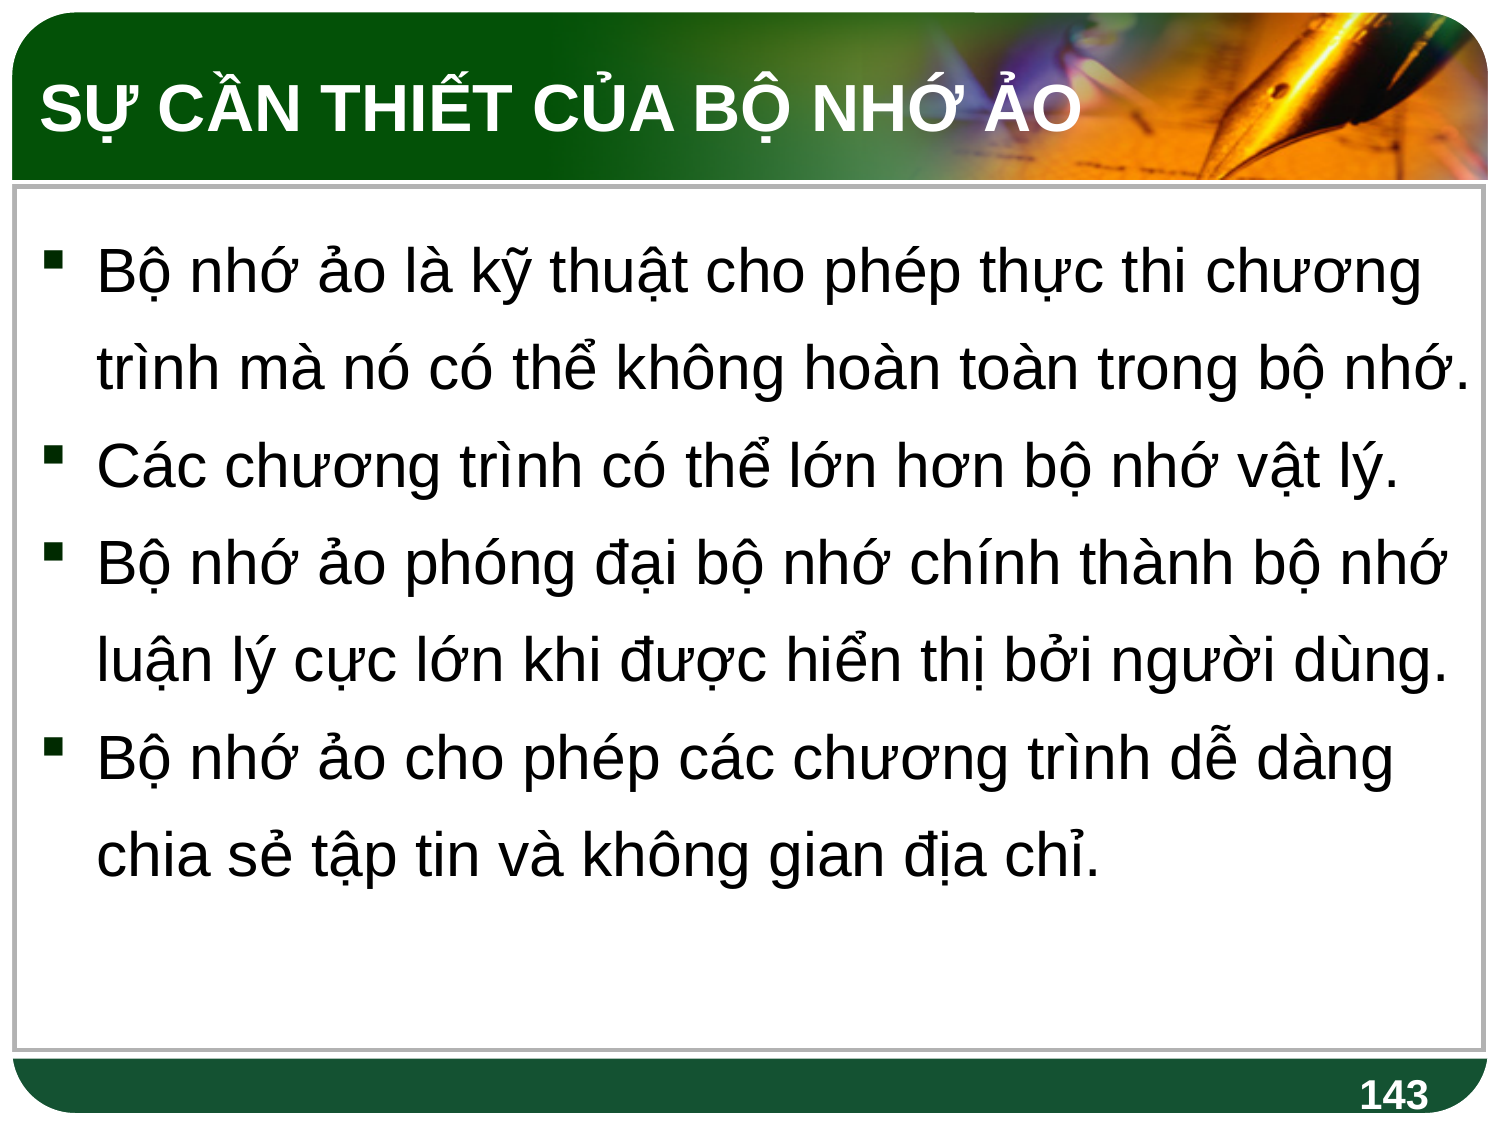

SỰ CẦN THIẾT CỦA BỘ NHỚ ẢO
Bộ nhớ ảo là kỹ thuật cho phép thực thi chương trình mà nó có thể không hoàn toàn trong bộ nhớ.
Các chương trình có thể lớn hơn bộ nhớ vật lý.
Bộ nhớ ảo phóng đại bộ nhớ chính thành bộ nhớ luận lý cực lớn khi được hiển thị bởi người dùng.
Bộ nhớ ảo cho phép các chương trình dễ dàng chia sẻ tập tin và không gian địa chỉ.